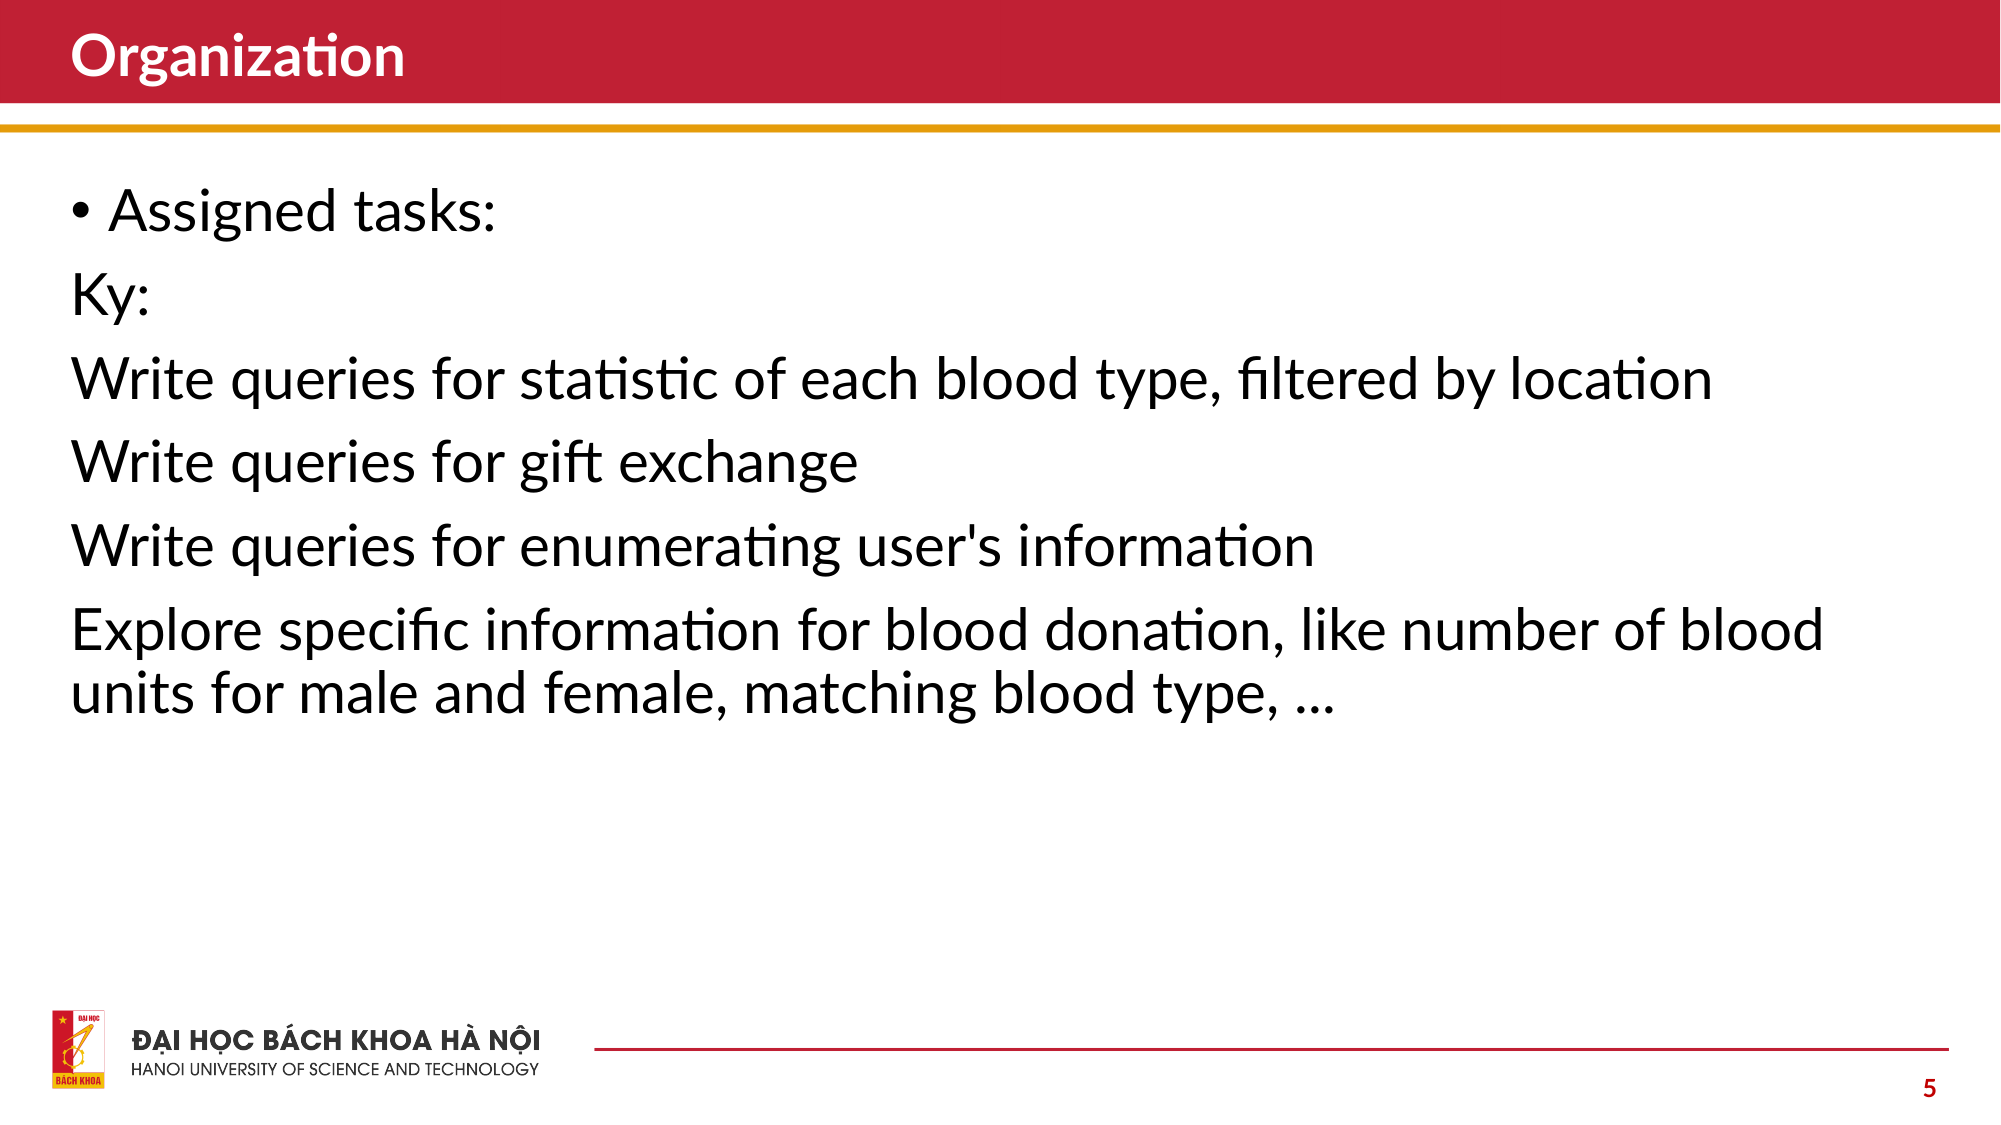

# Organization
Assigned tasks:
Ky:
Write queries for statistic of each blood type, filtered by location
Write queries for gift exchange
Write queries for enumerating user's information
Explore specific information for blood donation, like number of blood units for male and female, matching blood type, ...
5